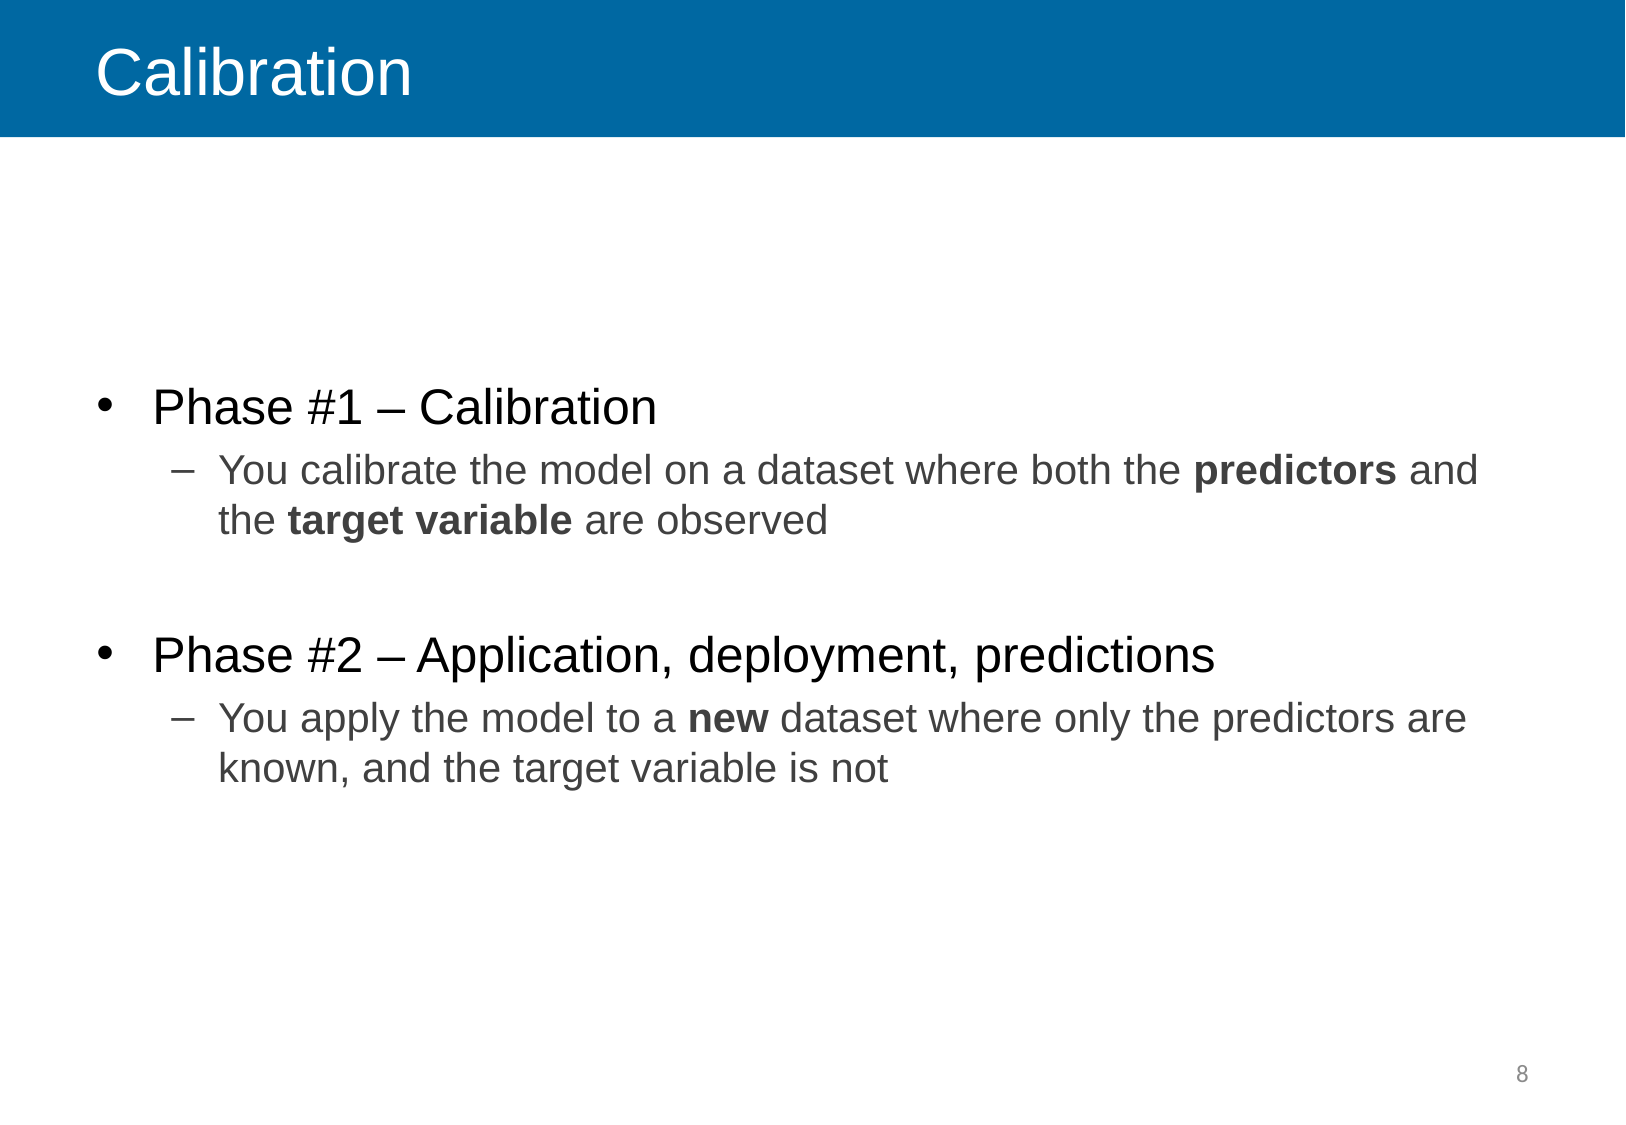

# Calibration
Phase #1 – Calibration
You calibrate the model on a dataset where both the predictors and the target variable are observed

Phase #2 – Application, deployment, predictions
You apply the model to a new dataset where only the predictors are known, and the target variable is not
8